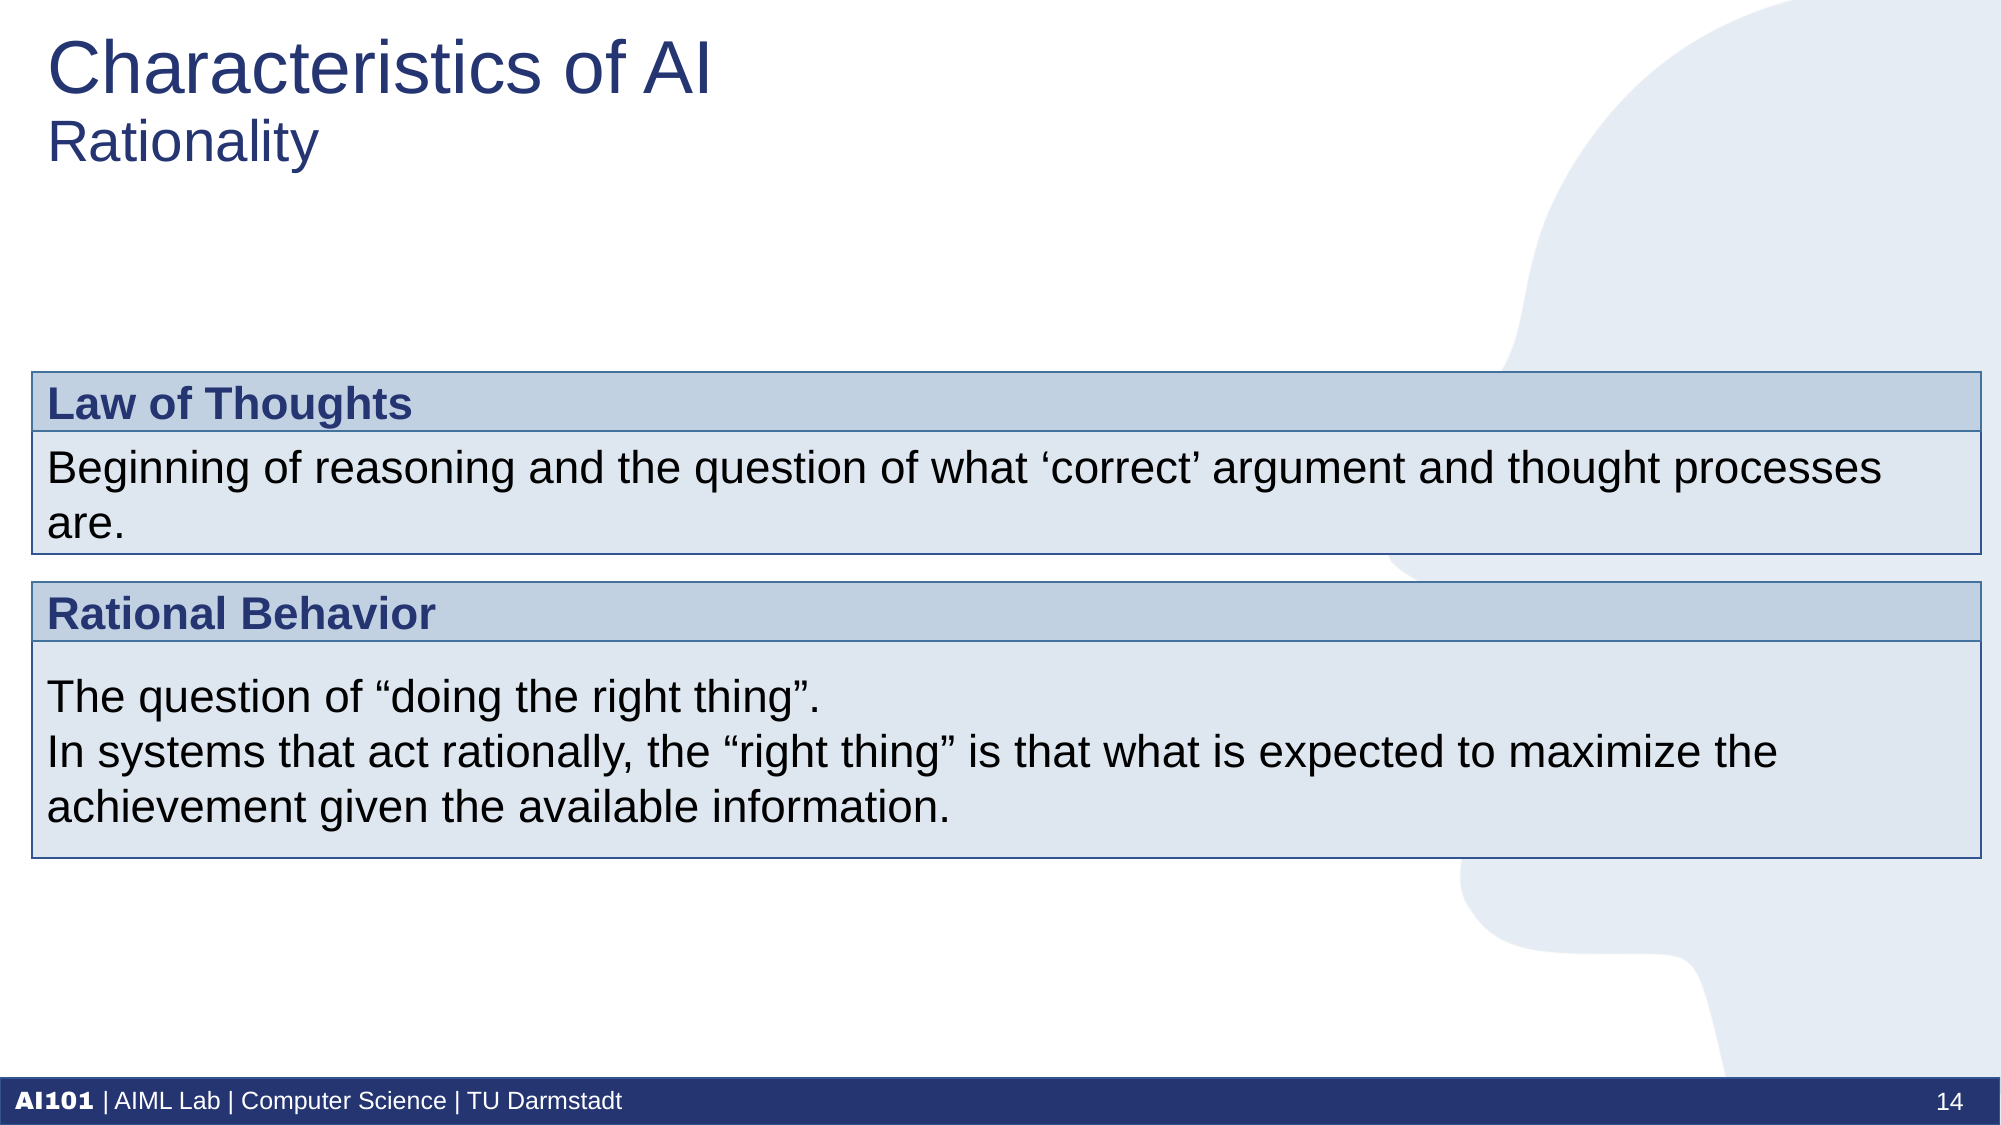

# Characteristics of AI
Rationality

Law of Thoughts
Beginning of reasoning and the question of what ‘correct’ argument and thought processes are.​

Rational Behavior
The question of “doing the right thing”.
In systems that act rationally, the “right thing” is that what is expected to maximize the achievement given the available information.